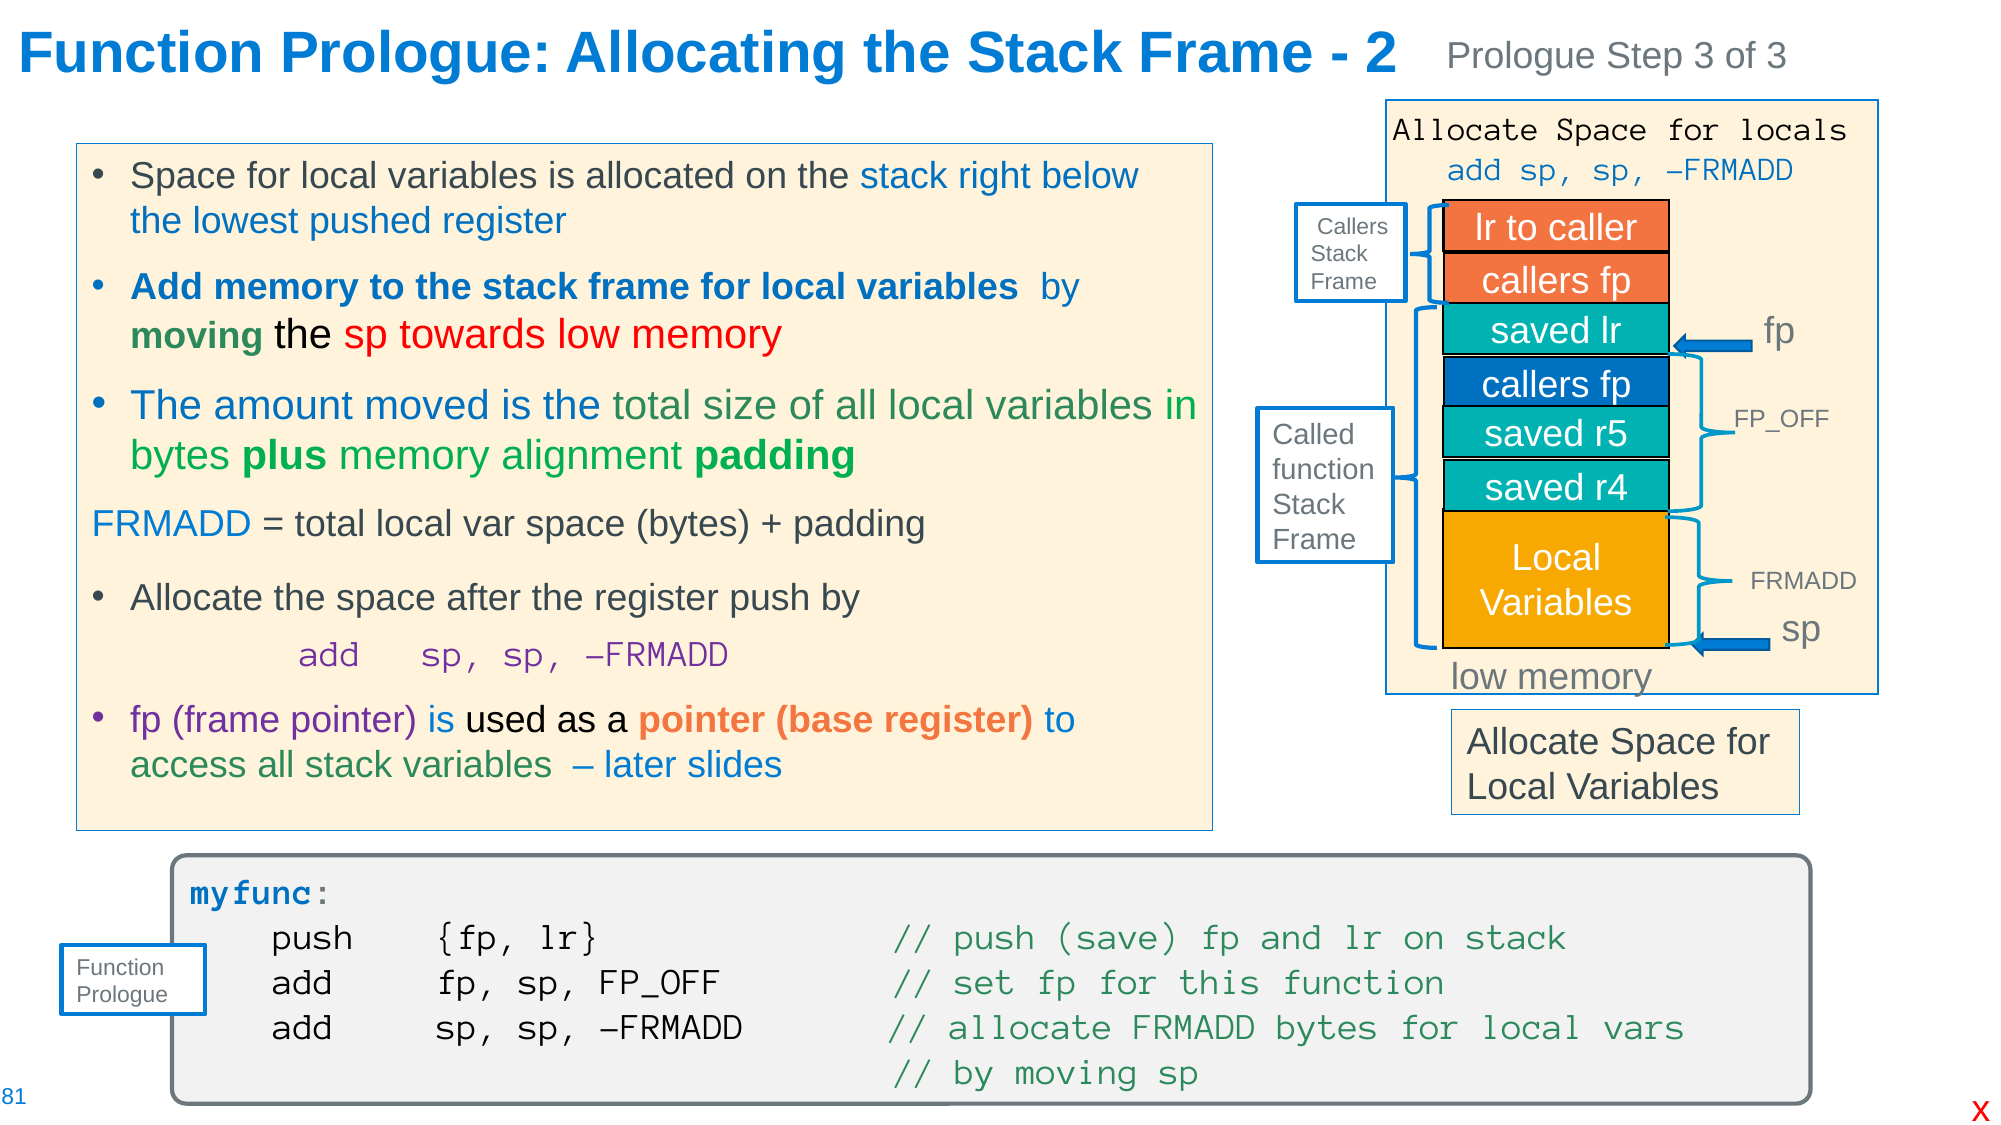

# Function Prologue: Allocating the Stack Frame - 2
Prologue Step 3 of 3
Allocate Space for locals
add sp, sp, -FRMADD
lr to caller
callers fp
saved lr
callers fp
saved r5
saved r4
Local Variables

FRMADD
sp

low memory

Space for local variables is allocated on the stack right below the lowest pushed register
Add memory to the stack frame for local variables  by moving the sp towards low memory
The amount moved is the total size of all local variables in bytes plus memory alignment padding
FRMADD = total local var space (bytes) + padding
Allocate the space after the register push by
	add   sp, sp, -FRMADD
fp (frame pointer) is used as a pointer (base register) to access all stack variables – later slides
 Callers
Stack Frame

fp

Called function
Stack Frame

FP_OFF
Allocate Space for Local Variables
myfunc:
    push    {fp, lr}		     // push (save) fp and lr on stack
    add     fp, sp, FP_OFF	     // set fp for this function
    add     sp, sp, -FRMADD       // allocate FRMADD bytes for local vars
   			     // by moving sp
Function Prologue
x